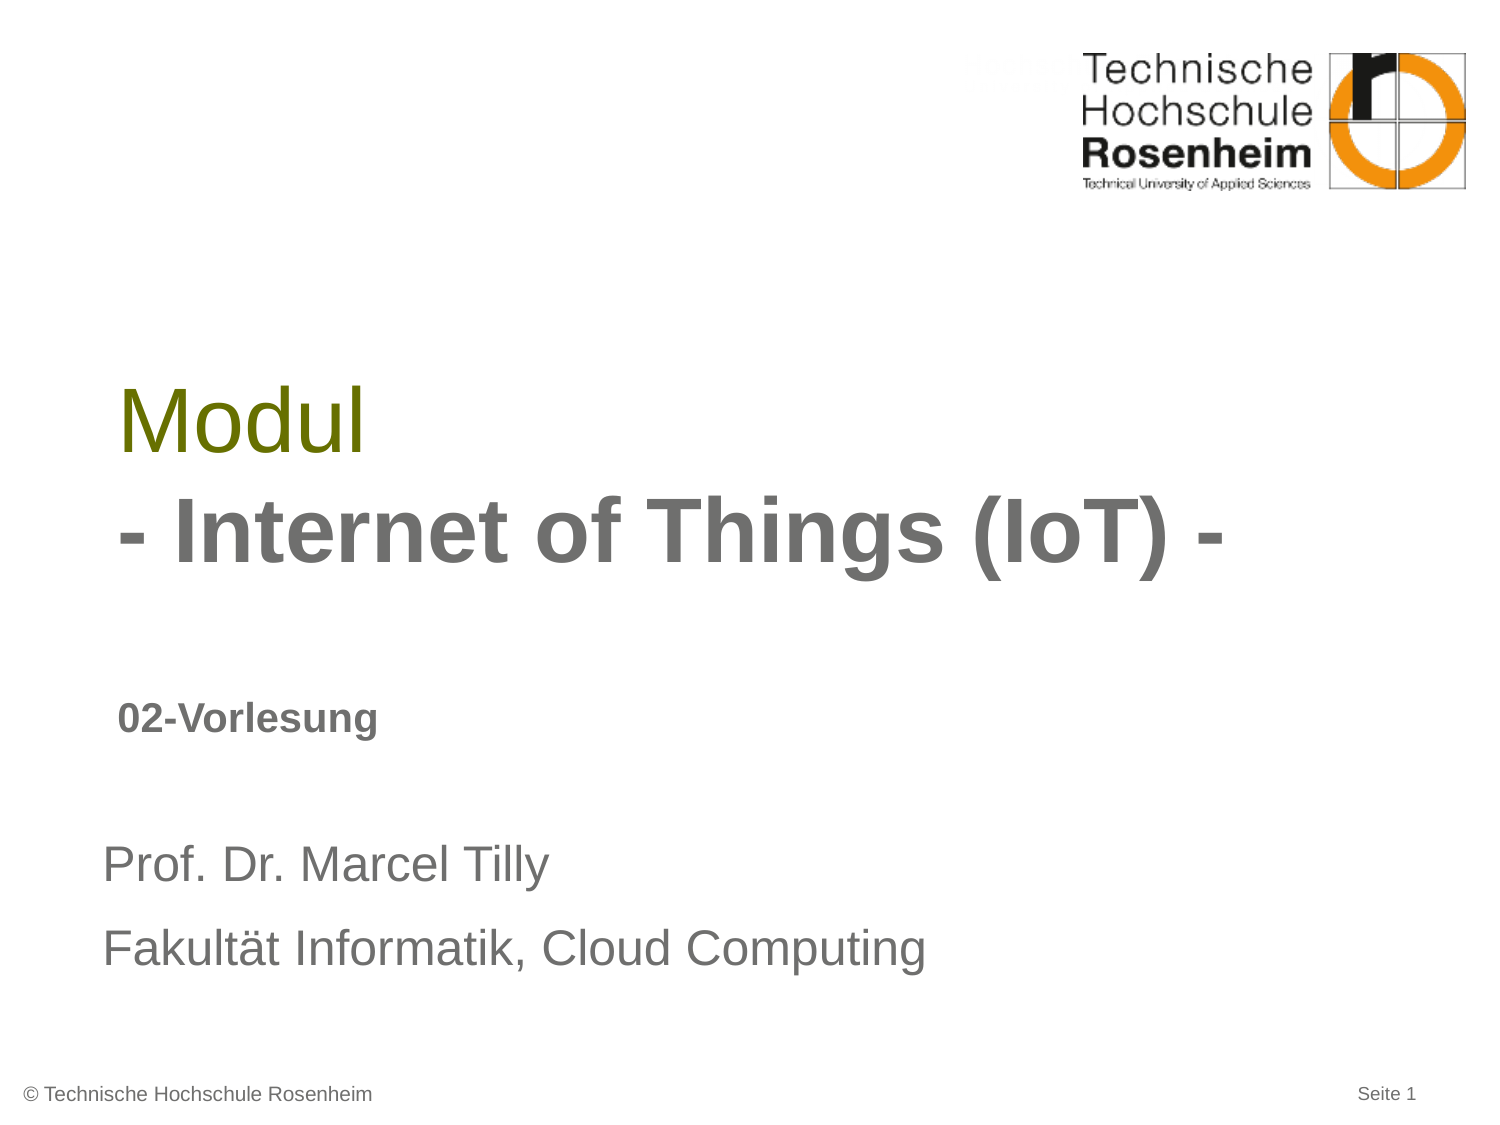

# Modul - Internet of Things (IoT) - 02-Vorlesung
Prof. Dr. Marcel Tilly

Fakultät Informatik, Cloud Computing